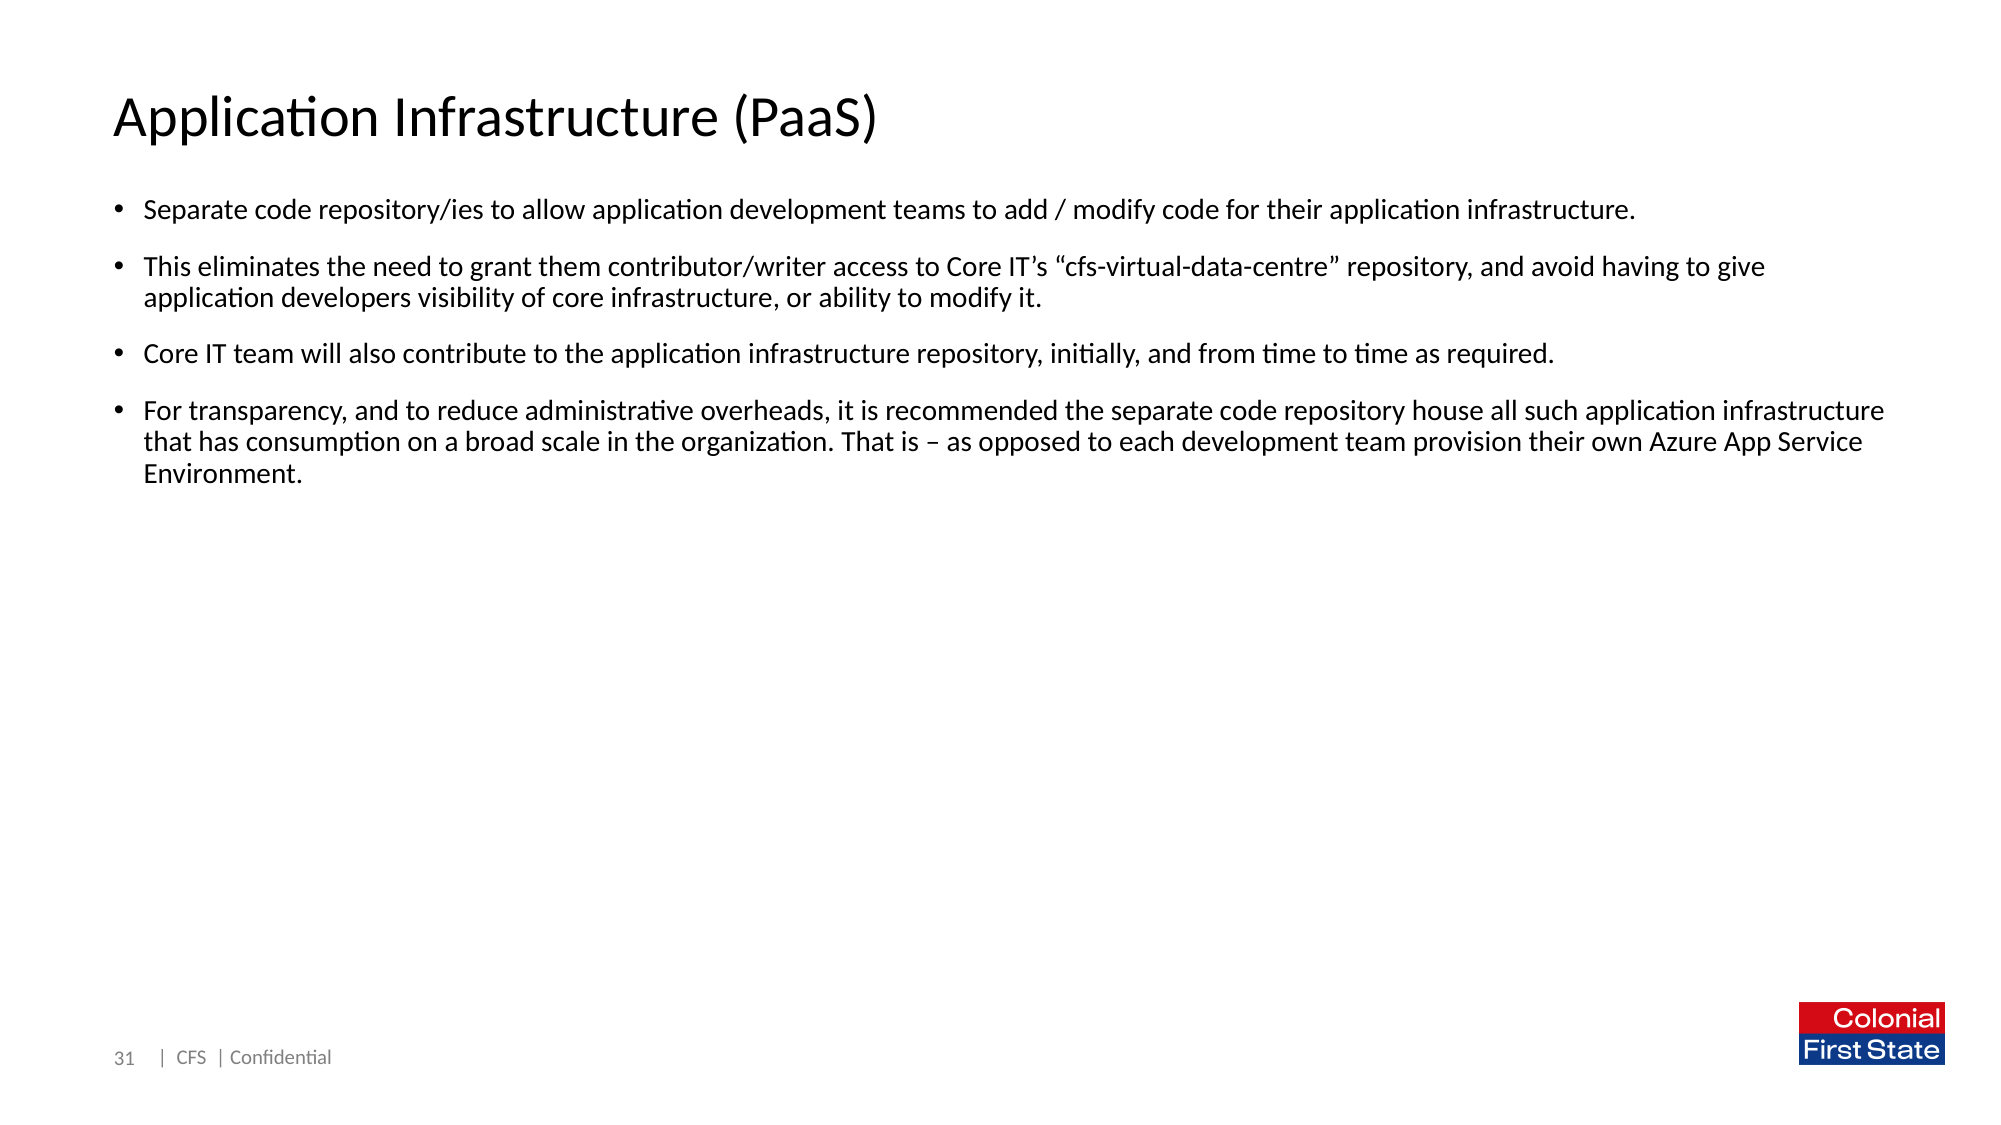

# Application Infrastructure (PaaS)
Separate code repository/ies to allow application development teams to add / modify code for their application infrastructure.
This eliminates the need to grant them contributor/writer access to Core IT’s “cfs-virtual-data-centre” repository, and avoid having to give application developers visibility of core infrastructure, or ability to modify it.
Core IT team will also contribute to the application infrastructure repository, initially, and from time to time as required.
For transparency, and to reduce administrative overheads, it is recommended the separate code repository house all such application infrastructure that has consumption on a broad scale in the organization. That is – as opposed to each development team provision their own Azure App Service Environment.

31